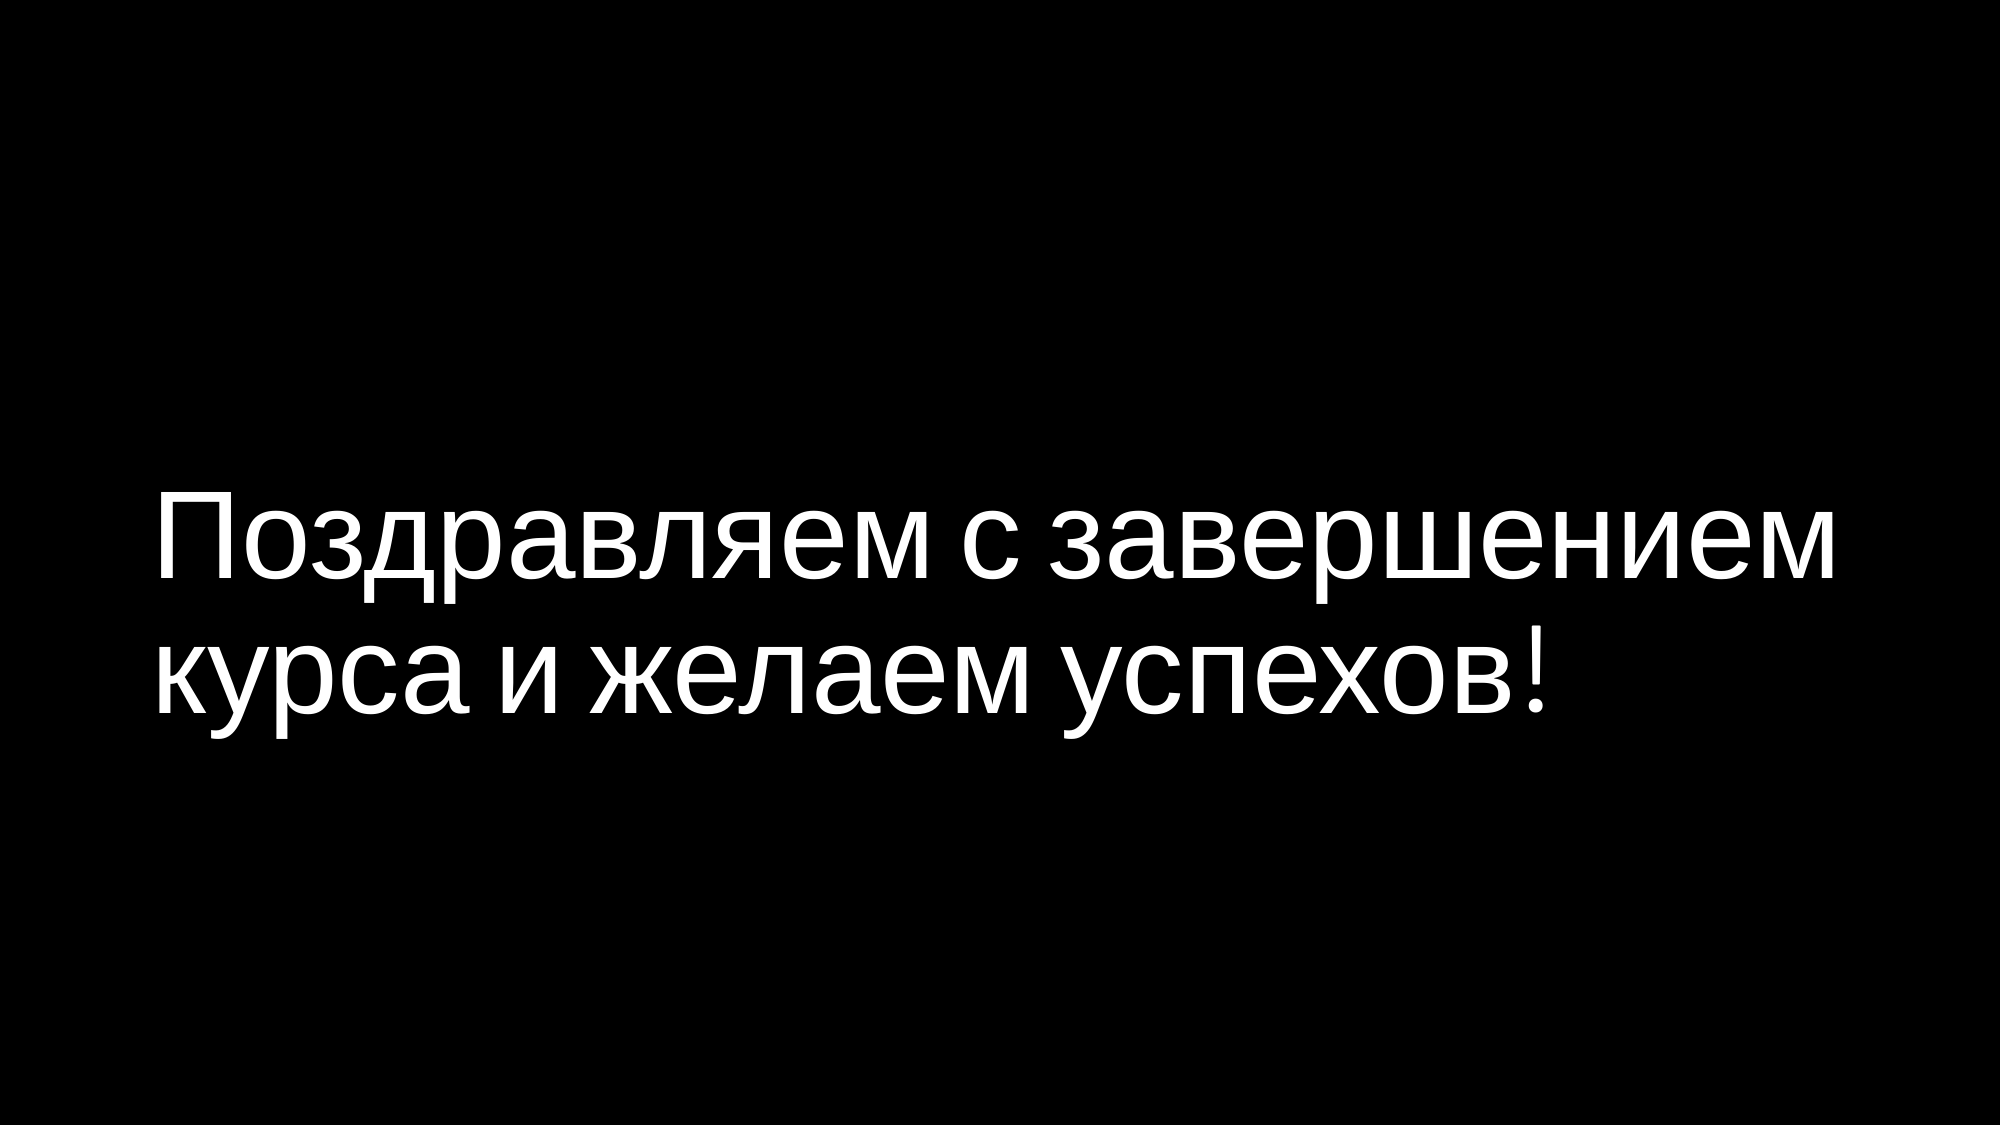

# Поздравляем с завершением курса и желаем успехов!